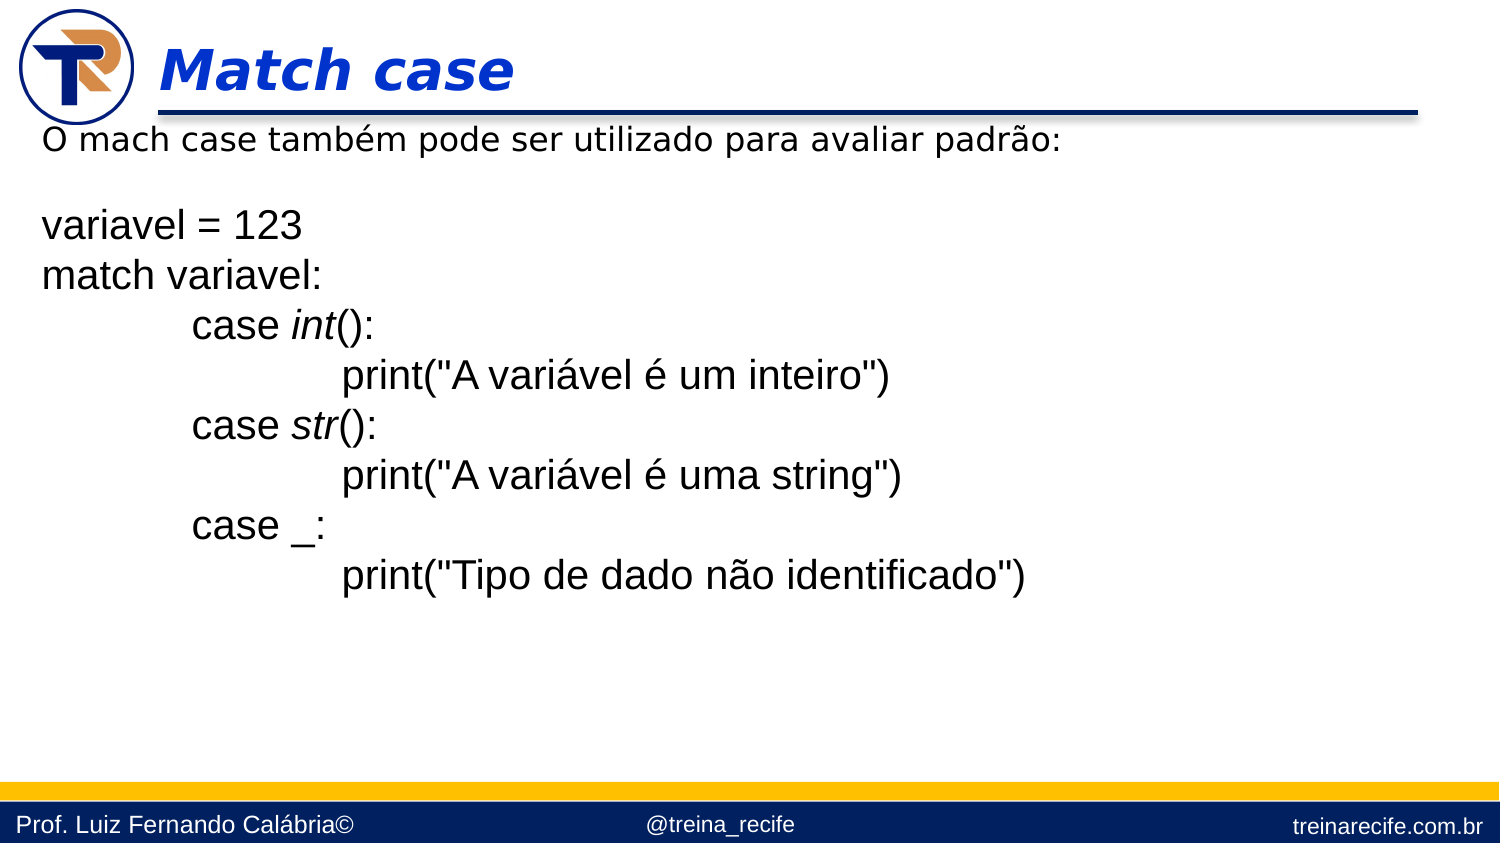

Match case
O mach case também pode ser utilizado para avaliar padrão:

variavel = 123
match variavel:
	case int():
		print("A variável é um inteiro")
	case str():
		print("A variável é uma string")
	case _:
		print("Tipo de dado não identificado")